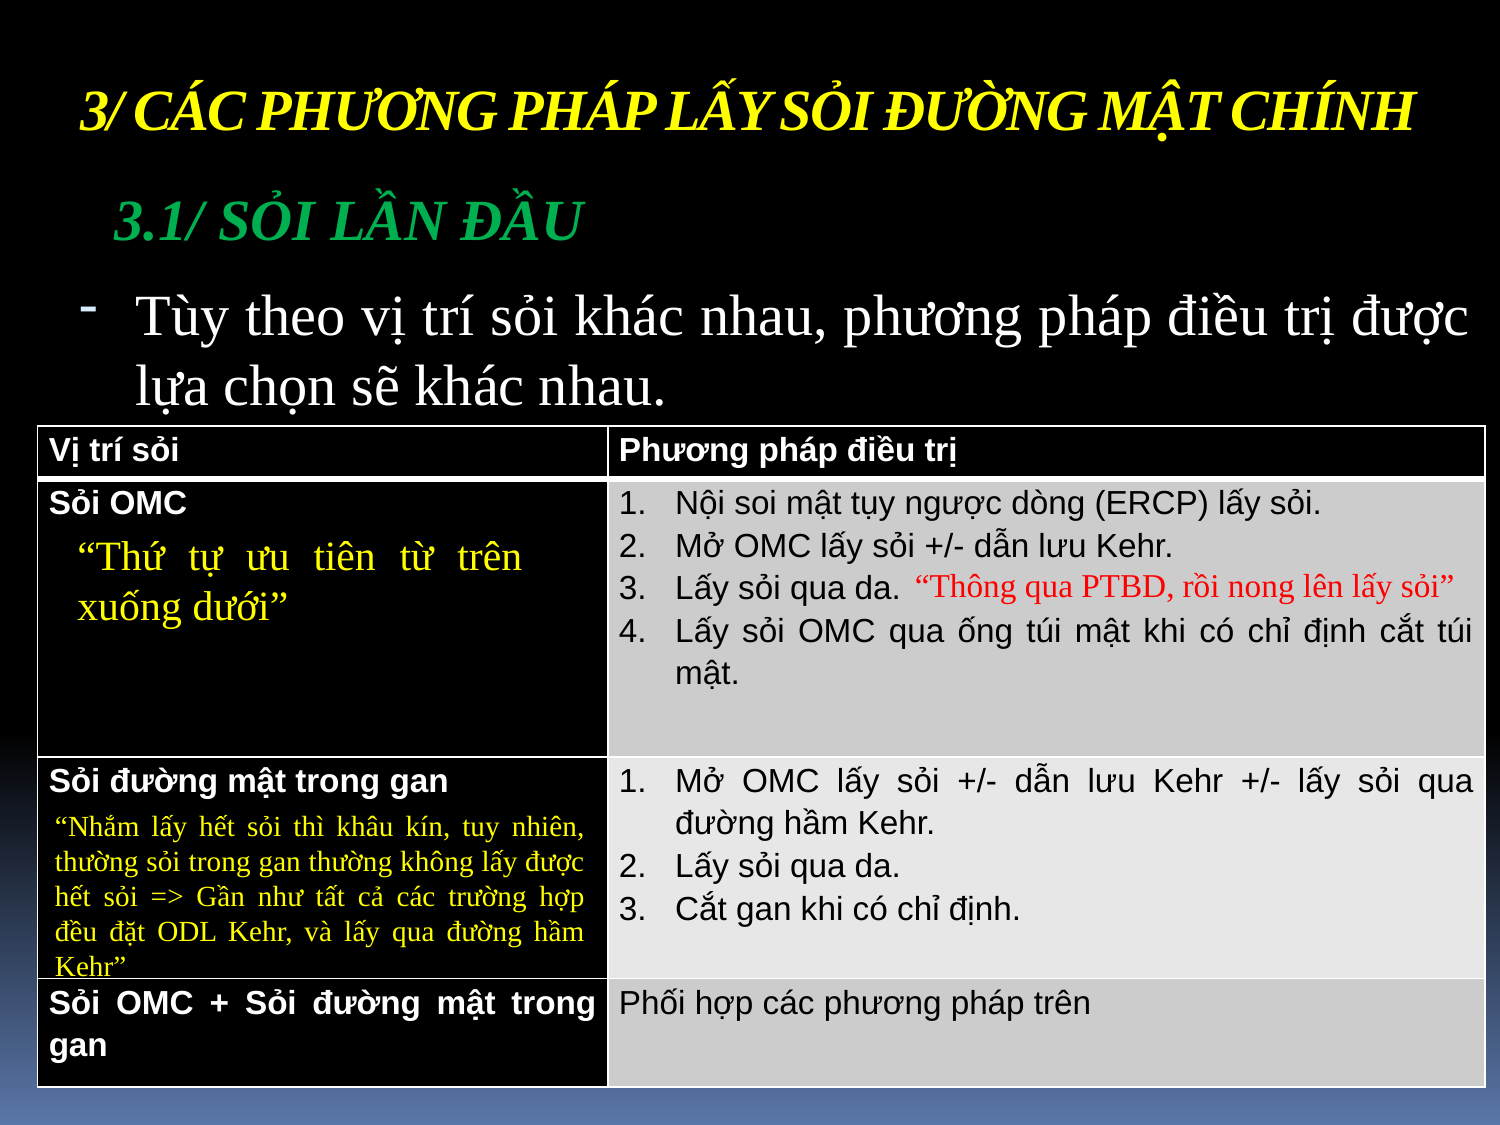

3/ CÁC PHƯƠNG PHÁP LẤY SỎI ĐƯỜNG MẬT CHÍNH
3.1/ SỎI LẦN ĐẦU
Tùy theo vị trí sỏi khác nhau, phương pháp điều trị được lựa chọn sẽ khác nhau.
| Vị trí sỏi | Phương pháp điều trị |
| --- | --- |
| Sỏi OMC | Nội soi mật tụy ngược dòng (ERCP) lấy sỏi. Mở OMC lấy sỏi +/- dẫn lưu Kehr. Lấy sỏi qua da. Lấy sỏi OMC qua ống túi mật khi có chỉ định cắt túi mật. |
| Sỏi đường mật trong gan | Mở OMC lấy sỏi +/- dẫn lưu Kehr +/- lấy sỏi qua đường hầm Kehr. Lấy sỏi qua da. Cắt gan khi có chỉ định. |
| Sỏi OMC + Sỏi đường mật trong gan | Phối hợp các phương pháp trên |
“Thứ tự ưu tiên từ trên xuống dưới”
“Thông qua PTBD, rồi nong lên lấy sỏi”
“Nhắm lấy hết sỏi thì khâu kín, tuy nhiên, thường sỏi trong gan thường không lấy được hết sỏi => Gần như tất cả các trường hợp đều đặt ODL Kehr, và lấy qua đường hầm Kehr”